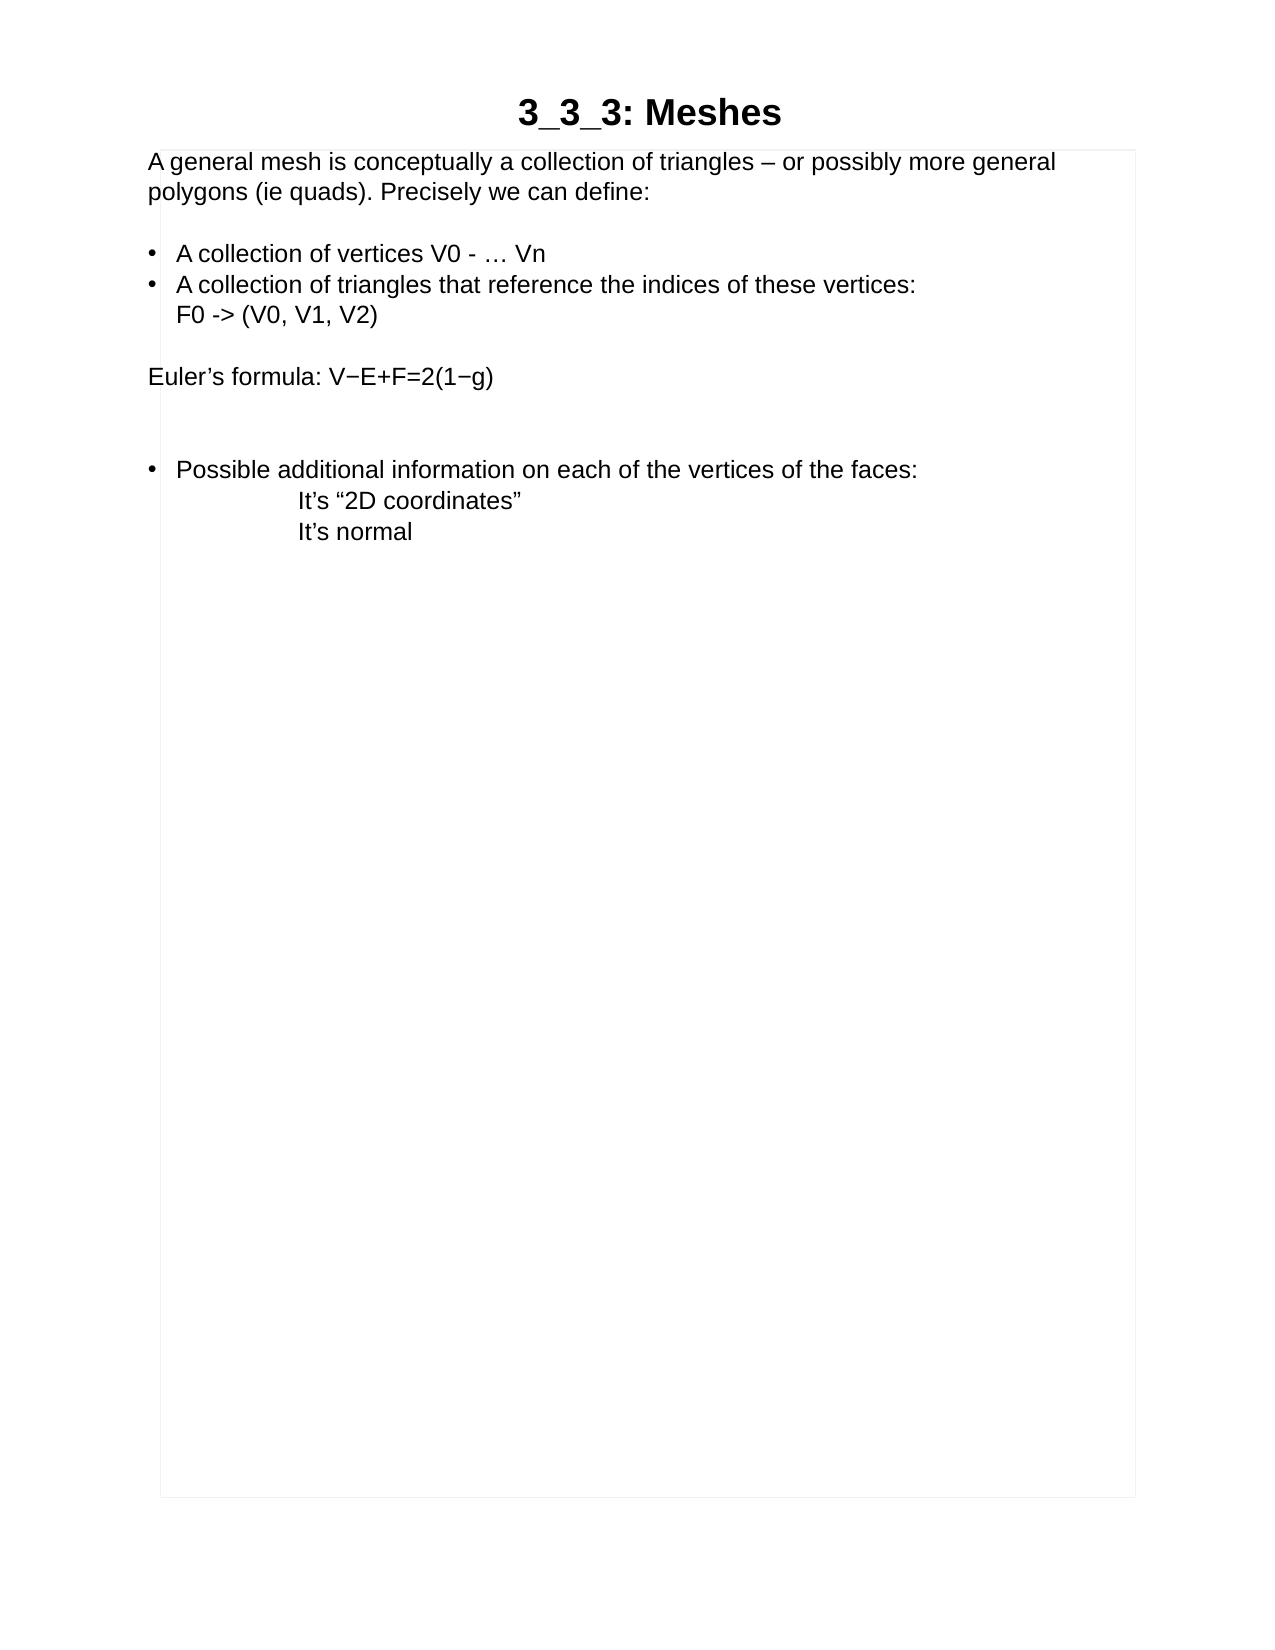

# 3_3_3: Meshes
A general mesh is conceptually a collection of triangles – or possibly more general polygons (ie quads). Precisely we can define:

A collection of vertices V0 - … Vn
A collection of triangles that reference the indices of these vertices:
F0 -> (V0, V1, V2)

Euler’s formula: V−E+F=2(1−g)

Possible additional information on each of the vertices of the faces:
	It’s “2D coordinates”
	It’s normal